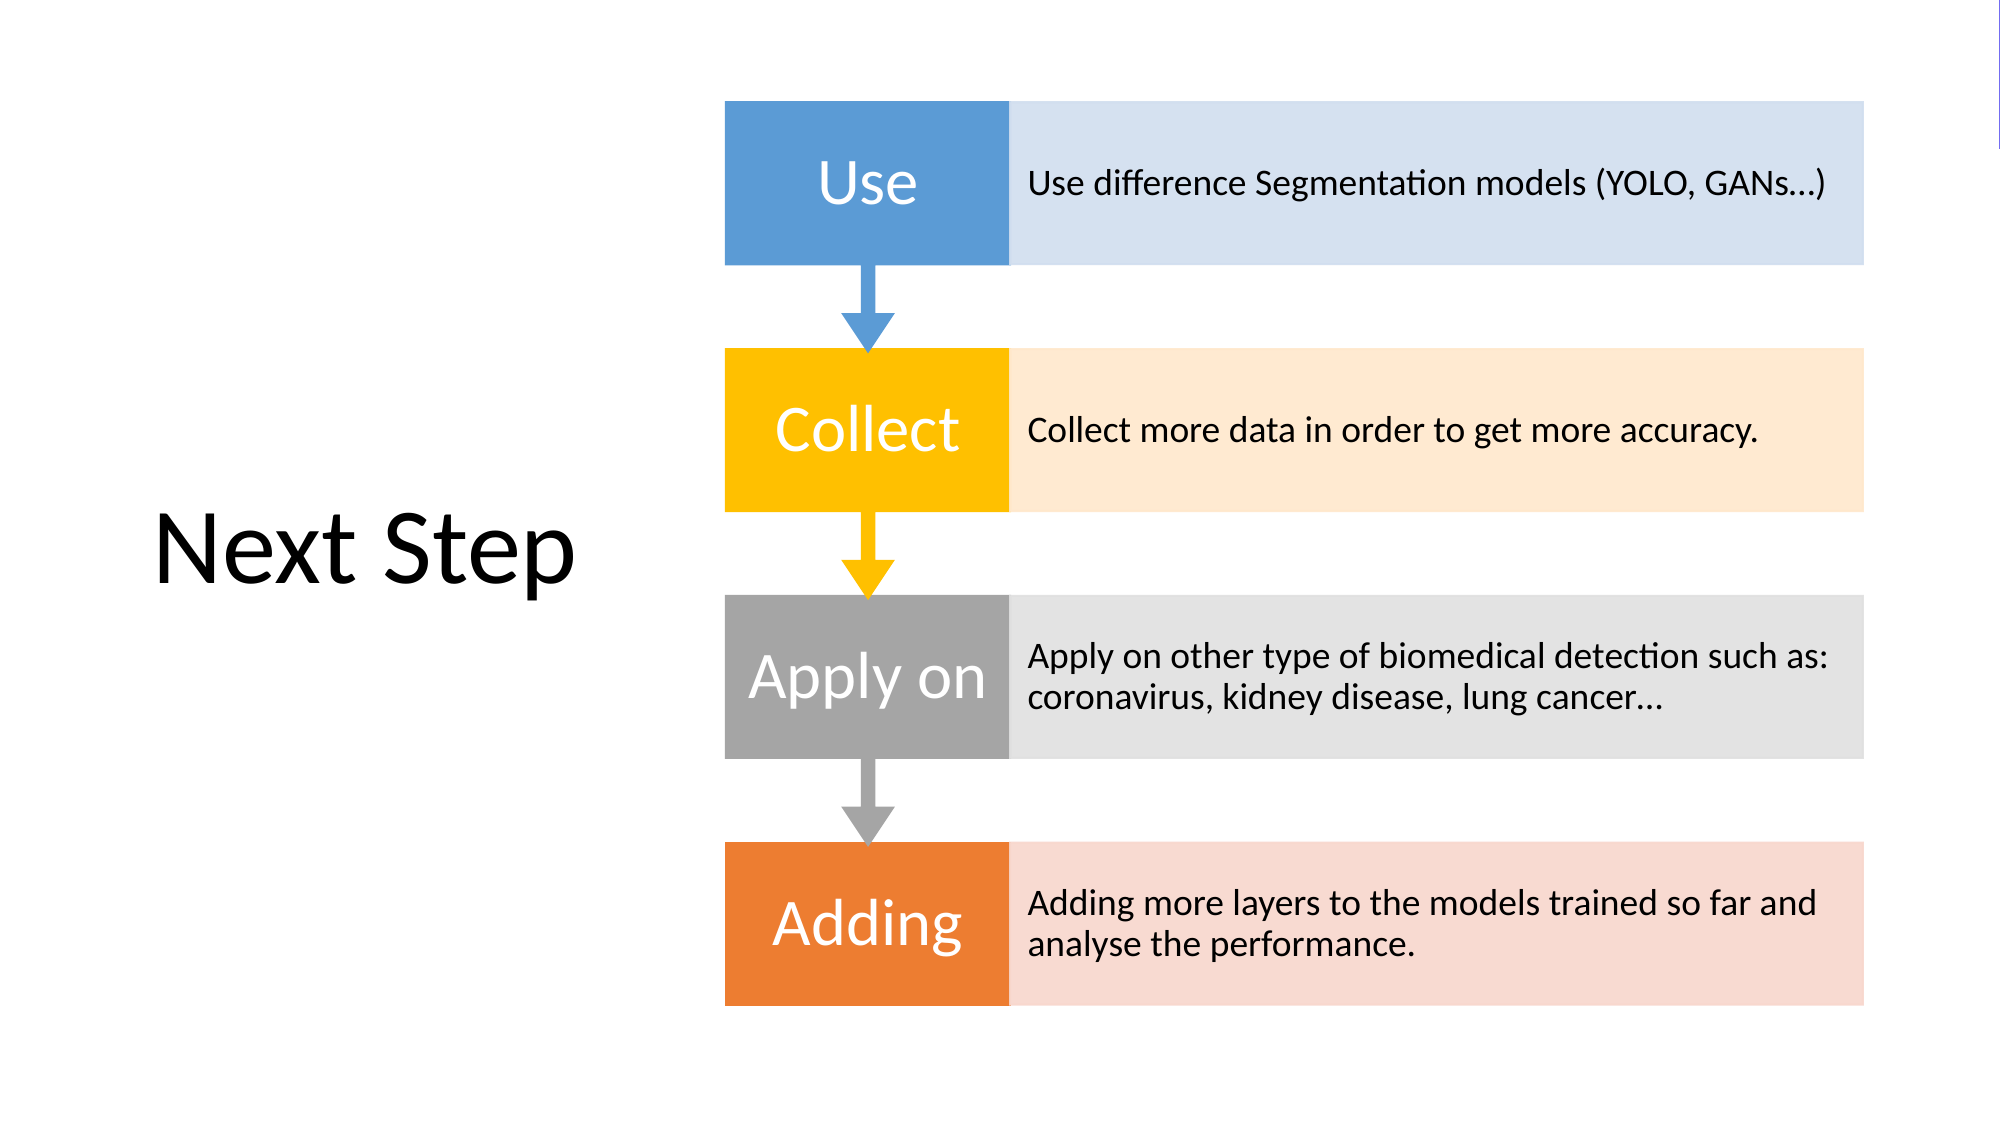

# Next Step
Adding
Adding more layers to the models trained so far and analyse the performance.
Apply on
Apply on other type of biomedical detection such as: coronavirus, kidney disease, lung cancer…
Collect
Collect more data in order to get more accuracy.
Use
Use difference Segmentation models (YOLO, GANs…)